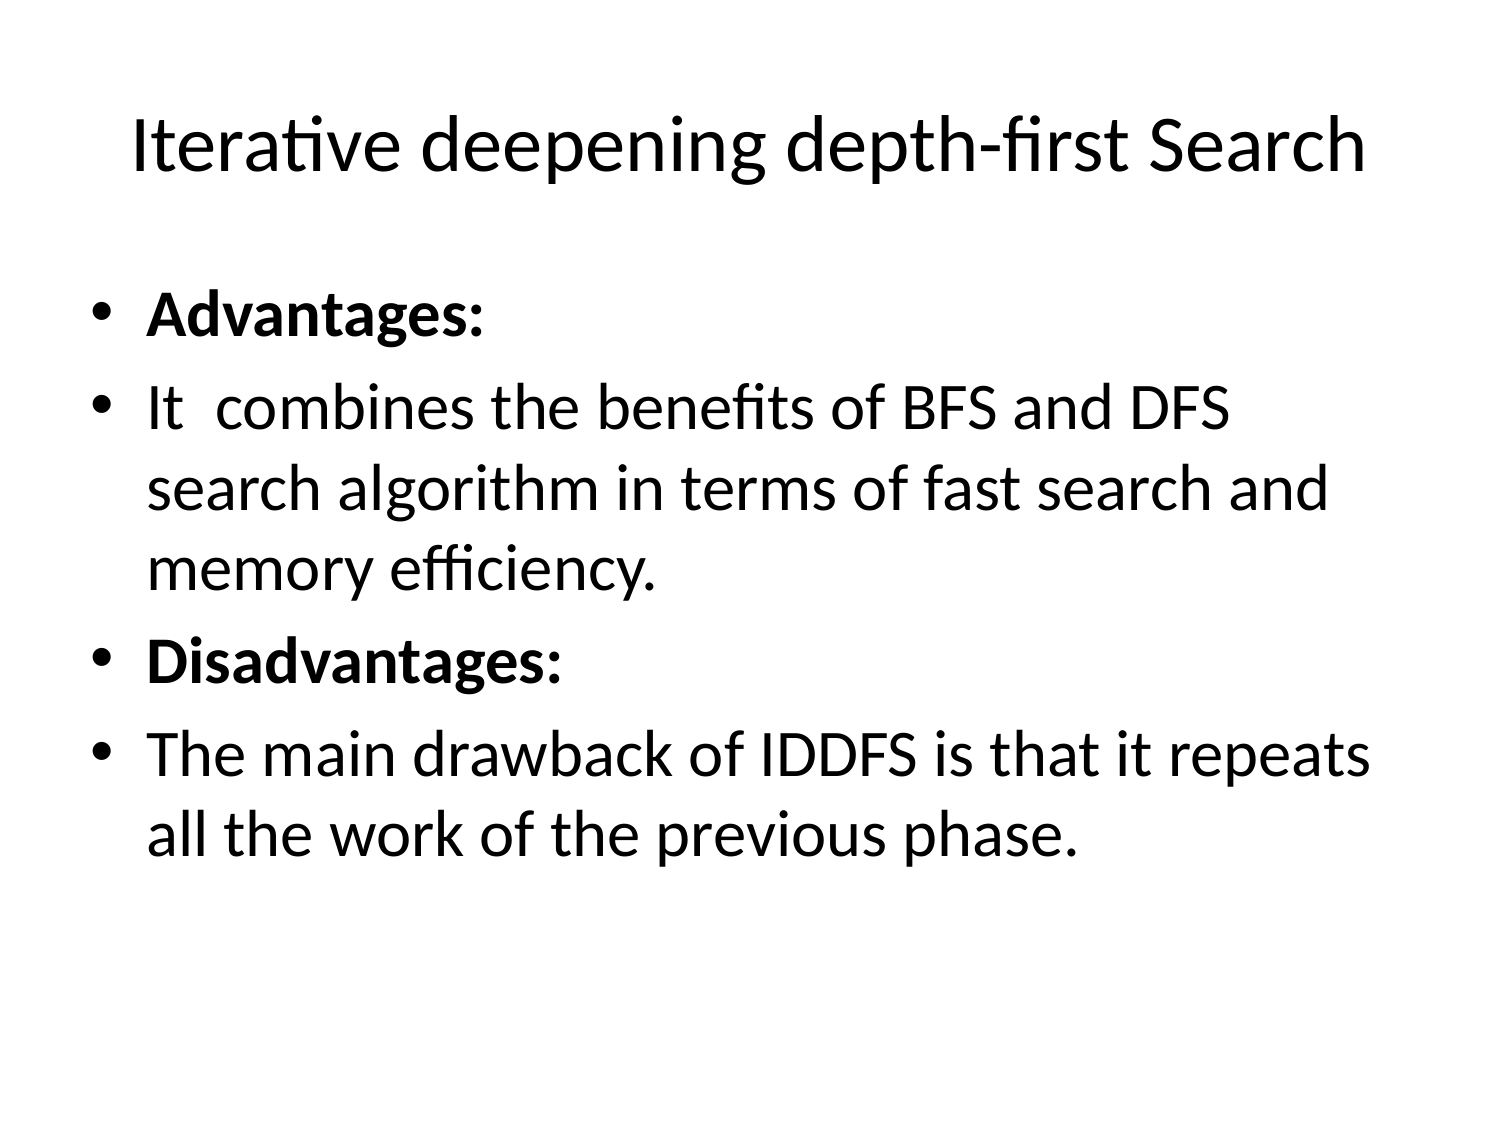

# Iterative deepening depth-first Search
Advantages:
It  combines the benefits of BFS and DFS search algorithm in terms of fast search and memory efficiency.
Disadvantages:
The main drawback of IDDFS is that it repeats all the work of the previous phase.